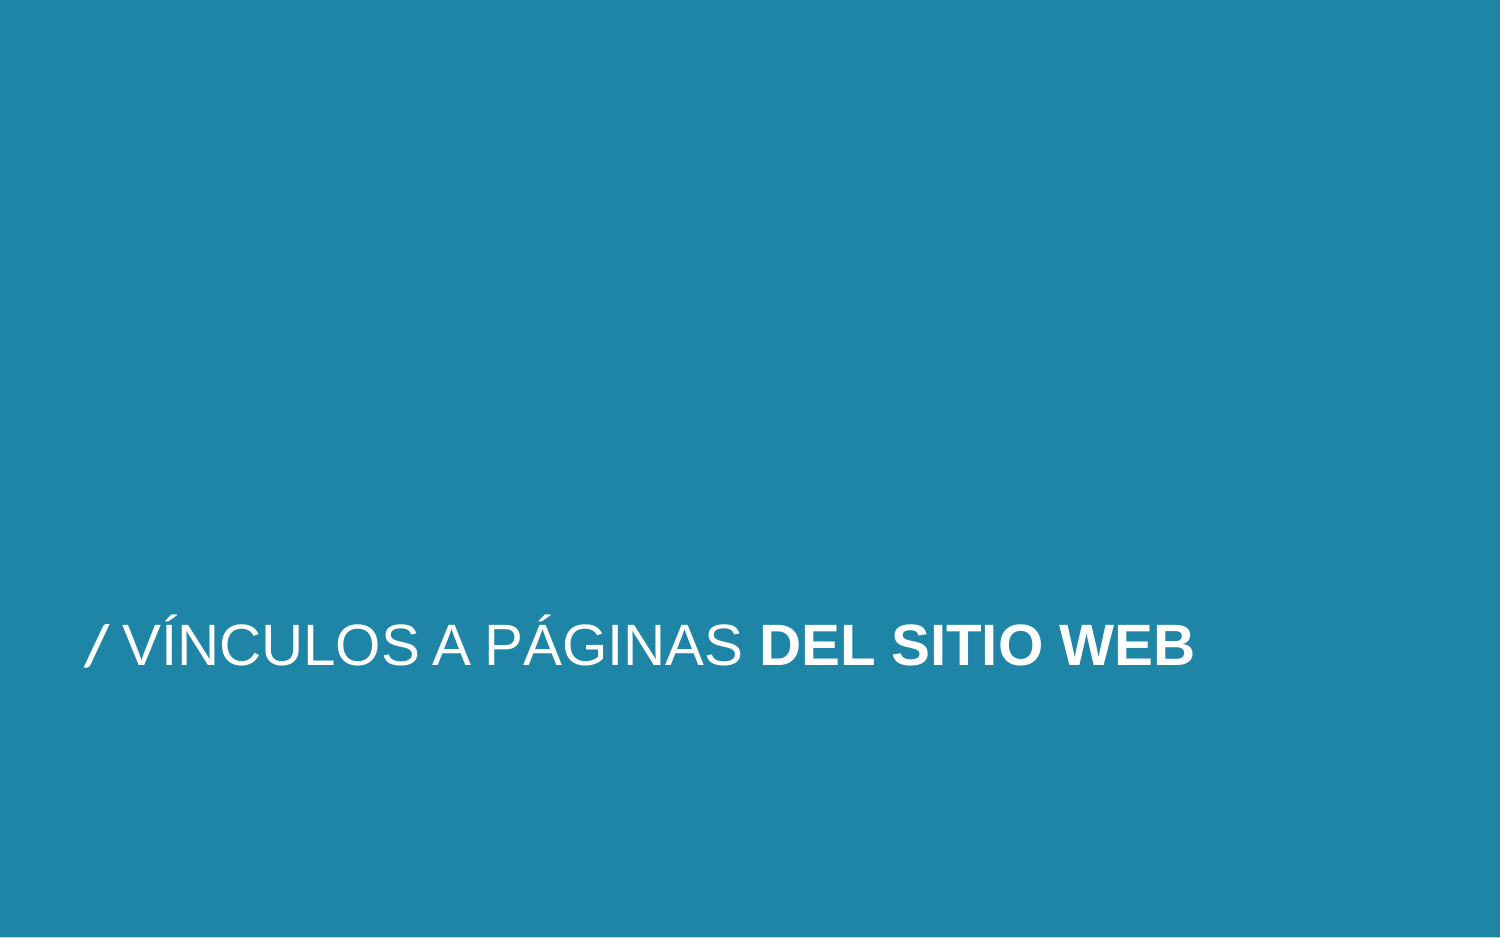

/ VÍNCULOS A PÁGINAS DEL SITIO WEB